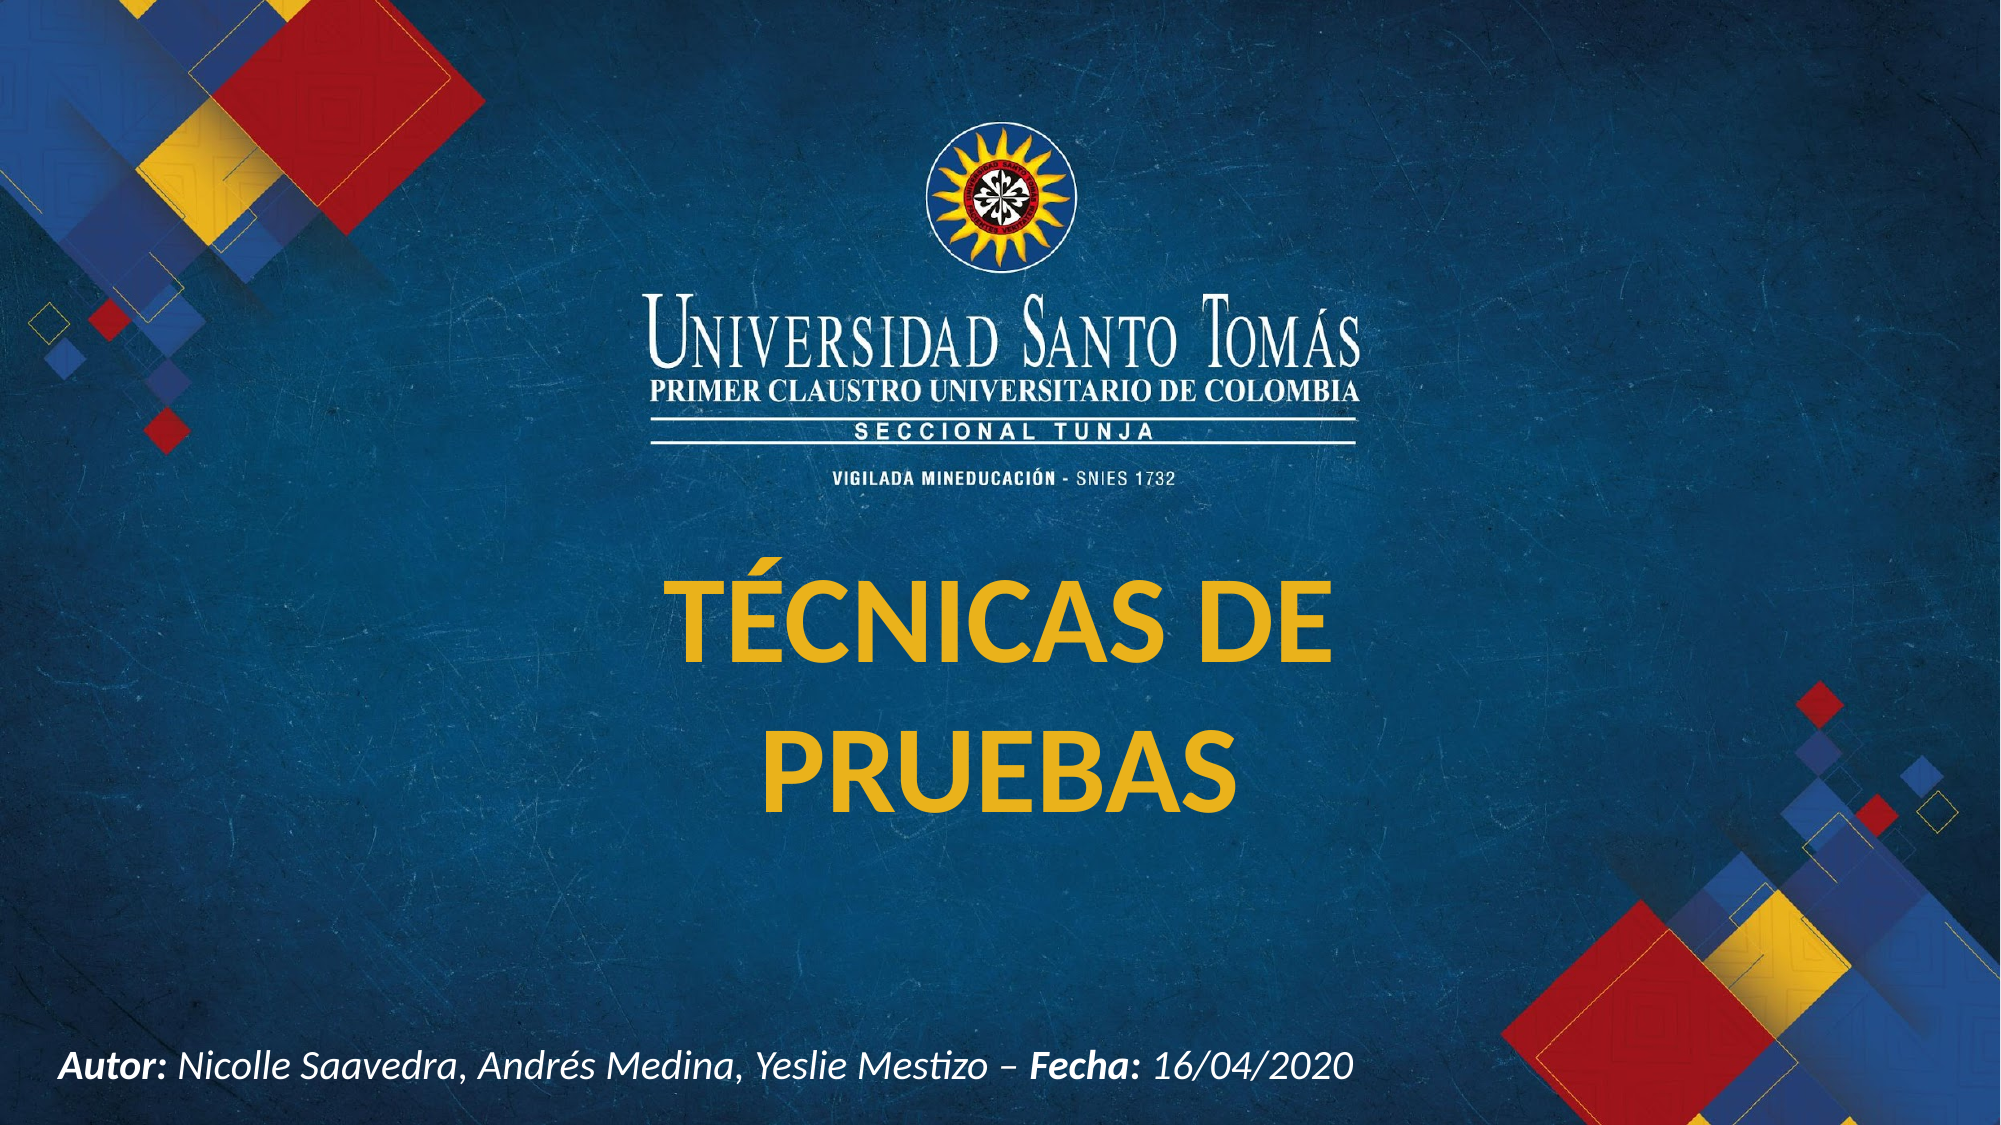

TÉCNICAS DE PRUEBAS
Autor: Nicolle Saavedra, Andrés Medina, Yeslie Mestizo – Fecha: 16/04/2020